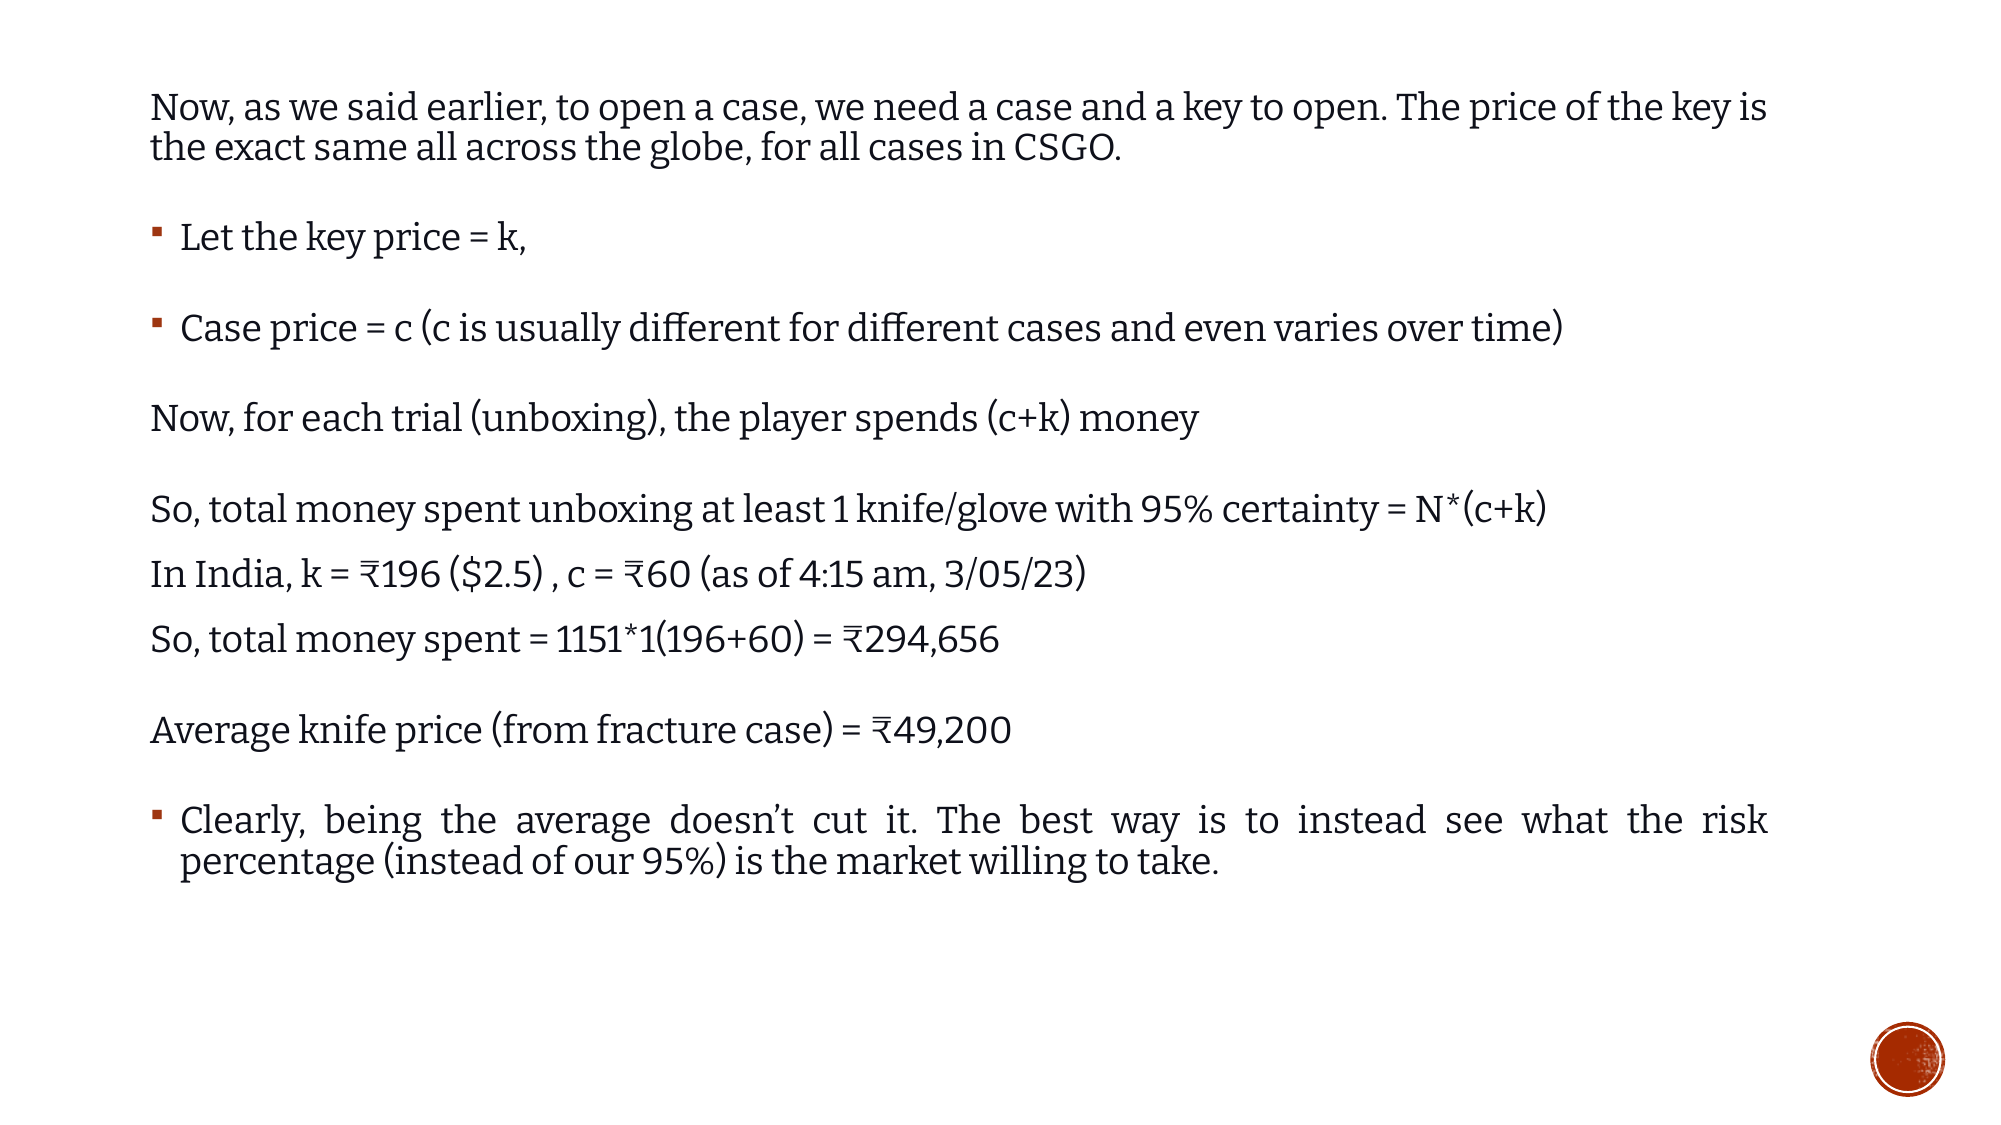

Now, as we said earlier, to open a case, we need a case and a key to open. The price of the key is the exact same all across the globe, for all cases in CSGO.
Let the key price = k,
Case price = c (c is usually different for different cases and even varies over time)
Now, for each trial (unboxing), the player spends (c+k) money
So, total money spent unboxing at least 1 knife/glove with 95% certainty = N*(c+k)
In India, k = ₹196 ($2.5) , c = ₹60 (as of 4:15 am, 3/05/23)
So, total money spent = 1151*1(196+60) = ₹294,656
Average knife price (from fracture case) = ₹49,200
Clearly, being the average doesn’t cut it. The best way is to instead see what the risk percentage (instead of our 95%) is the market willing to take.